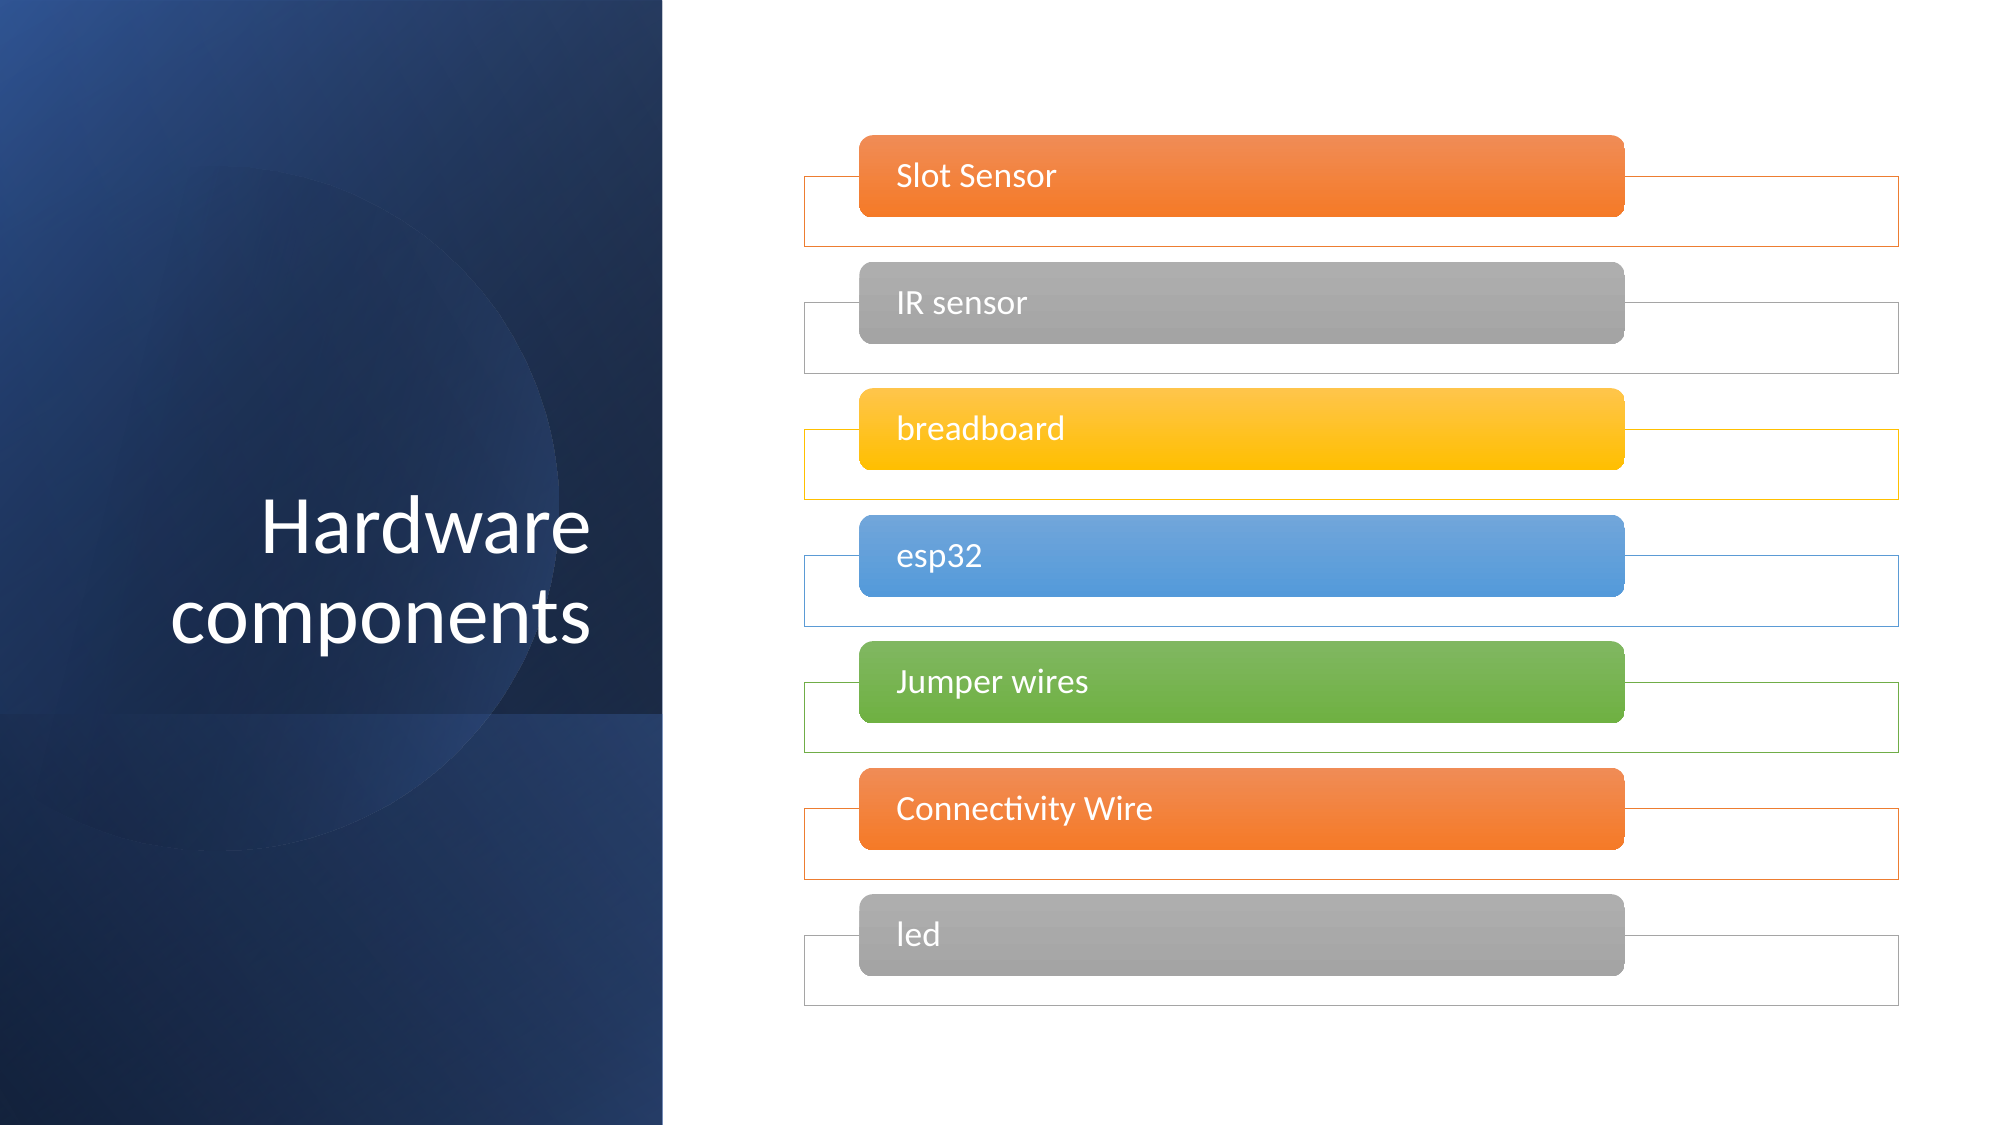

Slot Sensor
IR sensor
breadboard
esp32
Jumper wires
Connectivity Wire
led

# Hardware components